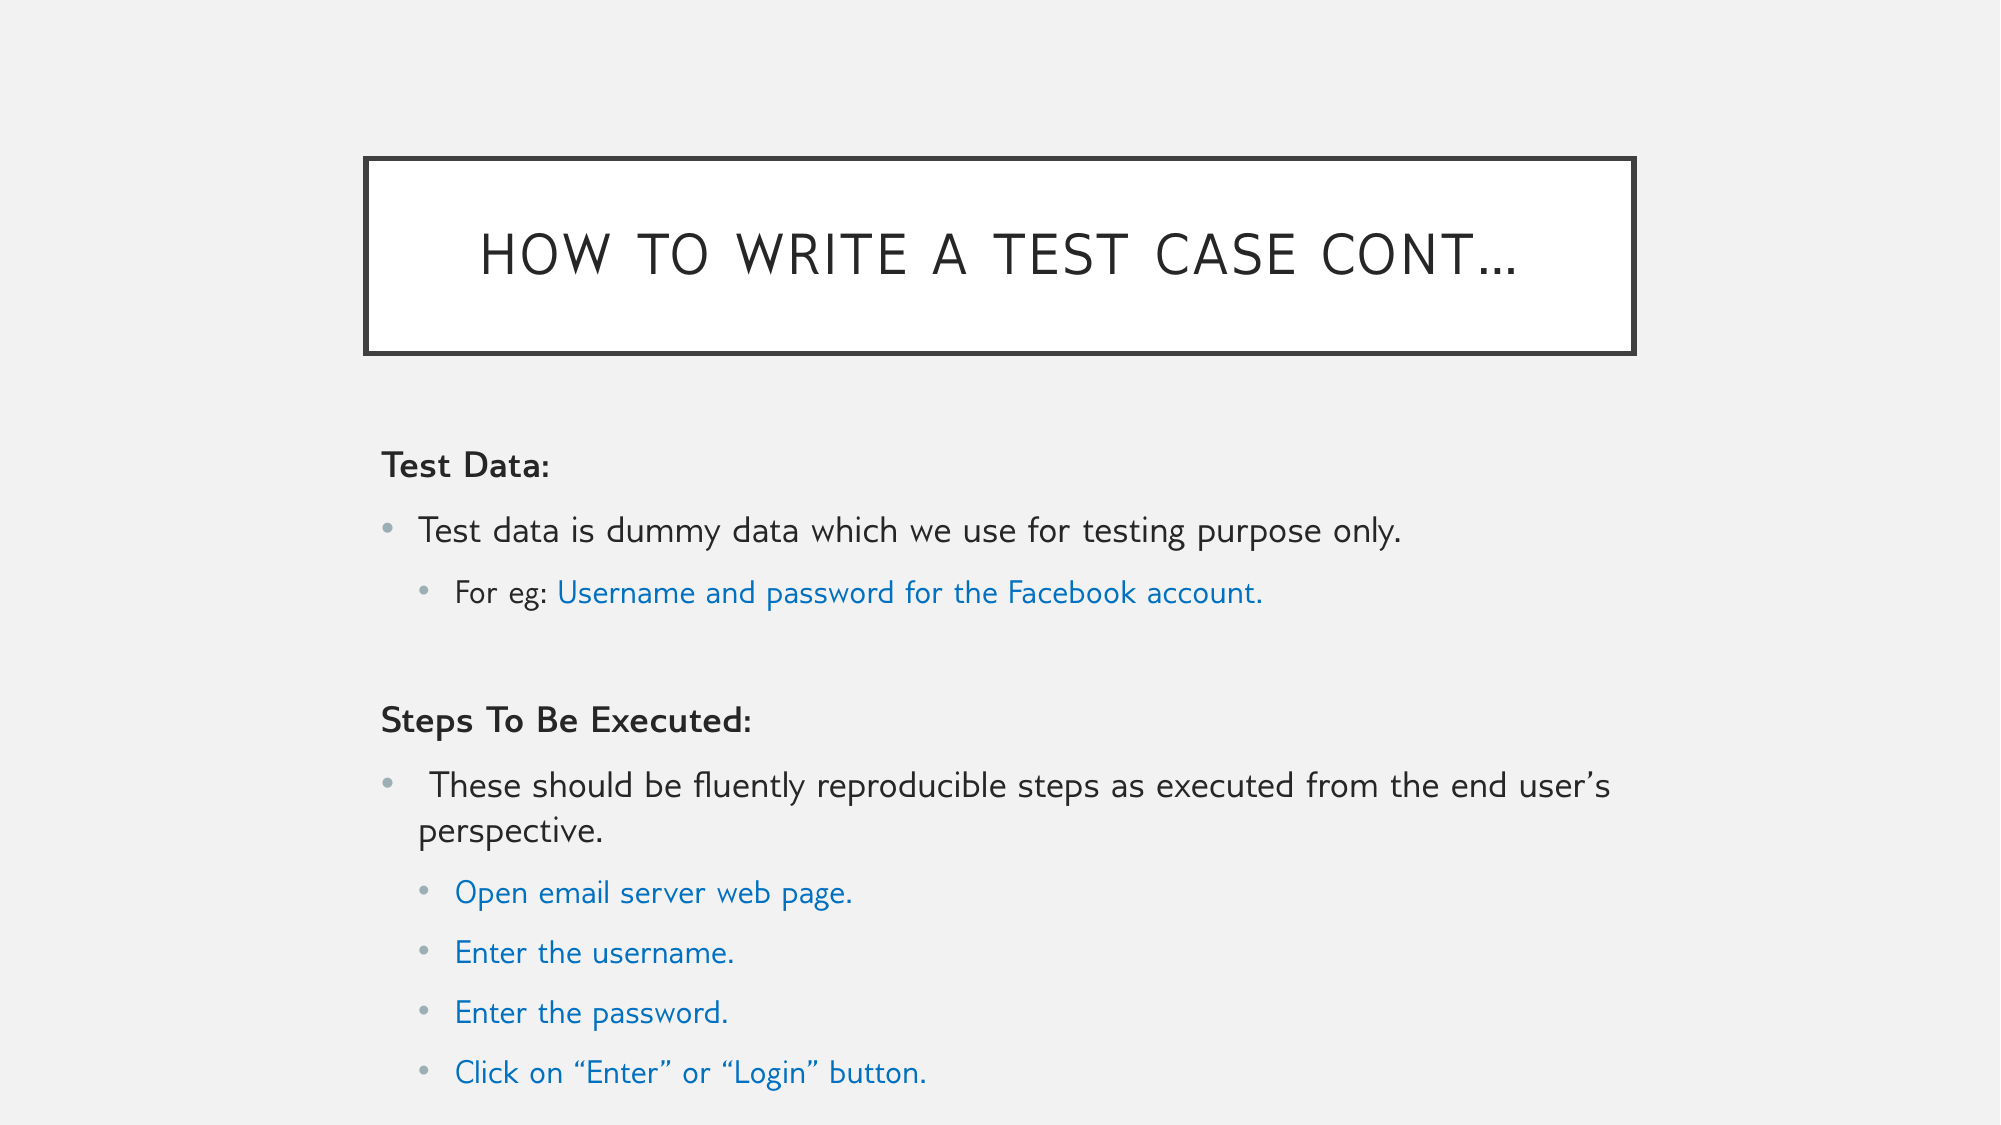

# How to Write a Test case cont…
Test Data:
Test data is dummy data which we use for testing purpose only.
For eg: Username and password for the Facebook account.

Steps To Be Executed:
 These should be fluently reproducible steps as executed from the end user’s perspective.
Open email server web page.
Enter the username.
Enter the password.
Click on “Enter” or “Login” button.